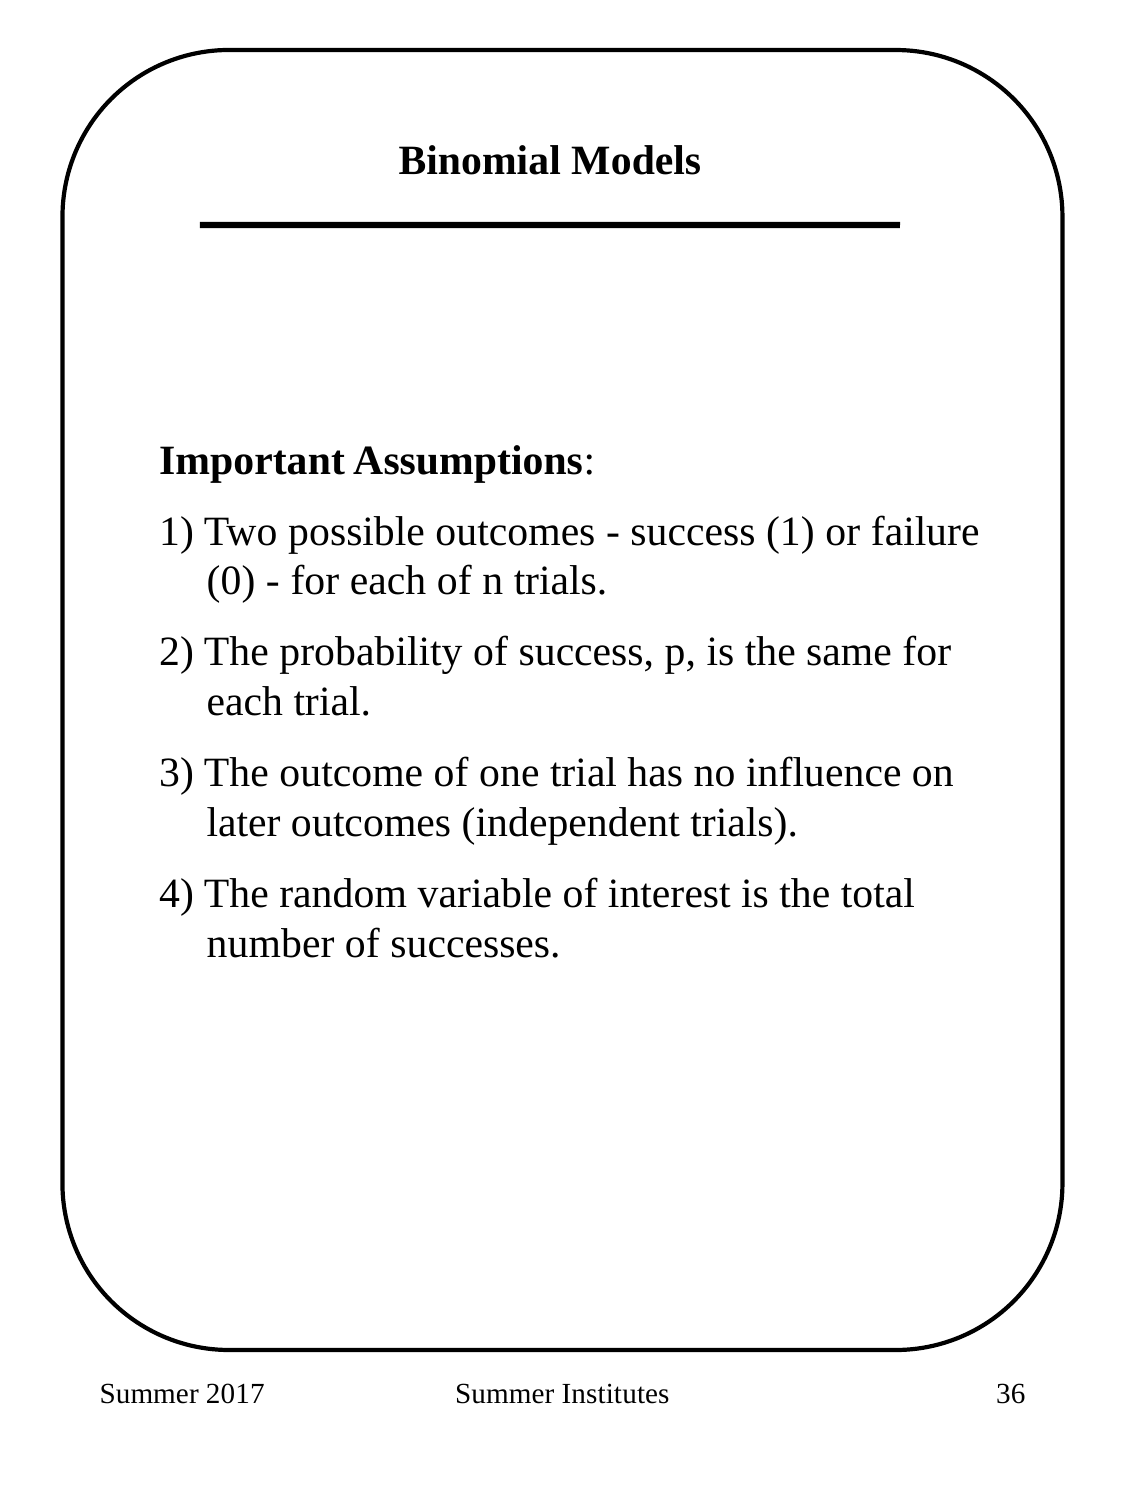

Binomial Models

Important Assumptions:
1) Two possible outcomes - success (1) or failure (0) - for each of n trials.
2) The probability of success, p, is the same for each trial.
3) The outcome of one trial has no influence on later outcomes (independent trials).
4) The random variable of interest is the total number of successes.
Summer 2017
Summer Institutes
36